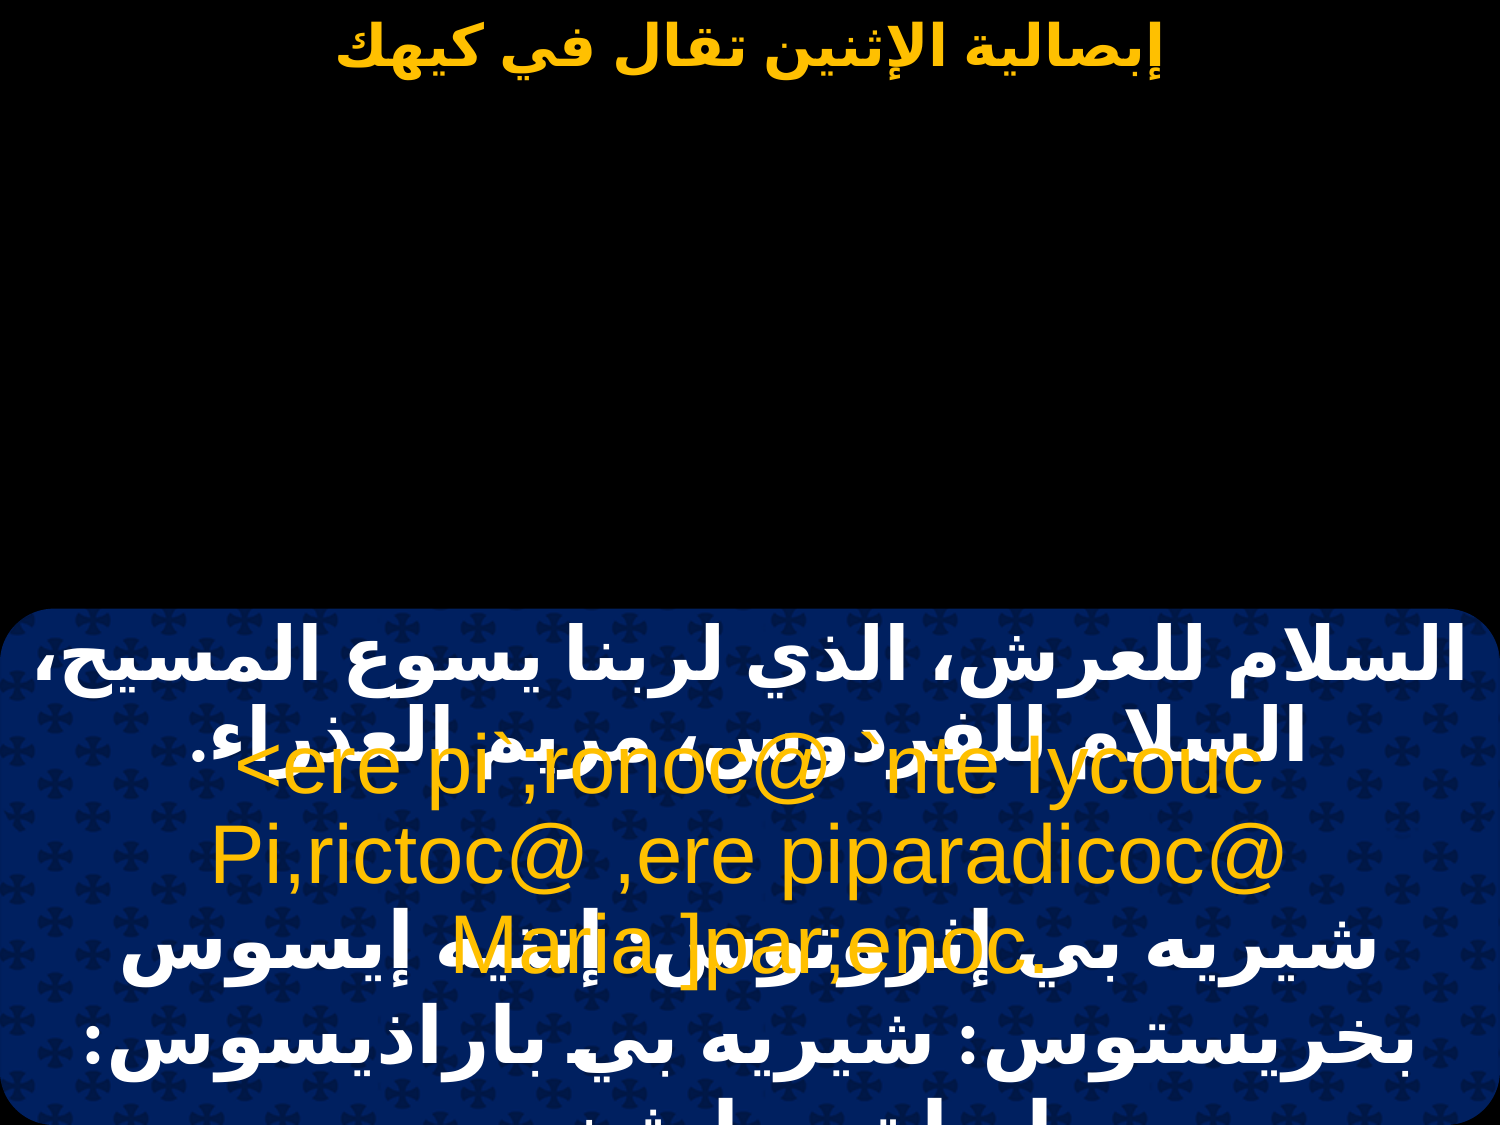

#
السلام للعرش، الذي لربنا يسوع المسيح، السلام للفردوس، مريم العذراء.
<ere pi`;ronoc@ `nte Iycouc Pi,rictoc@ ,ere piparadicoc@ Maria ]par;enoc.
شيريه بي إثرونوس: إنتيه إيسوس بخريستوس: شيريه بي باراذيسوس: ماريا تي بارثينوس.